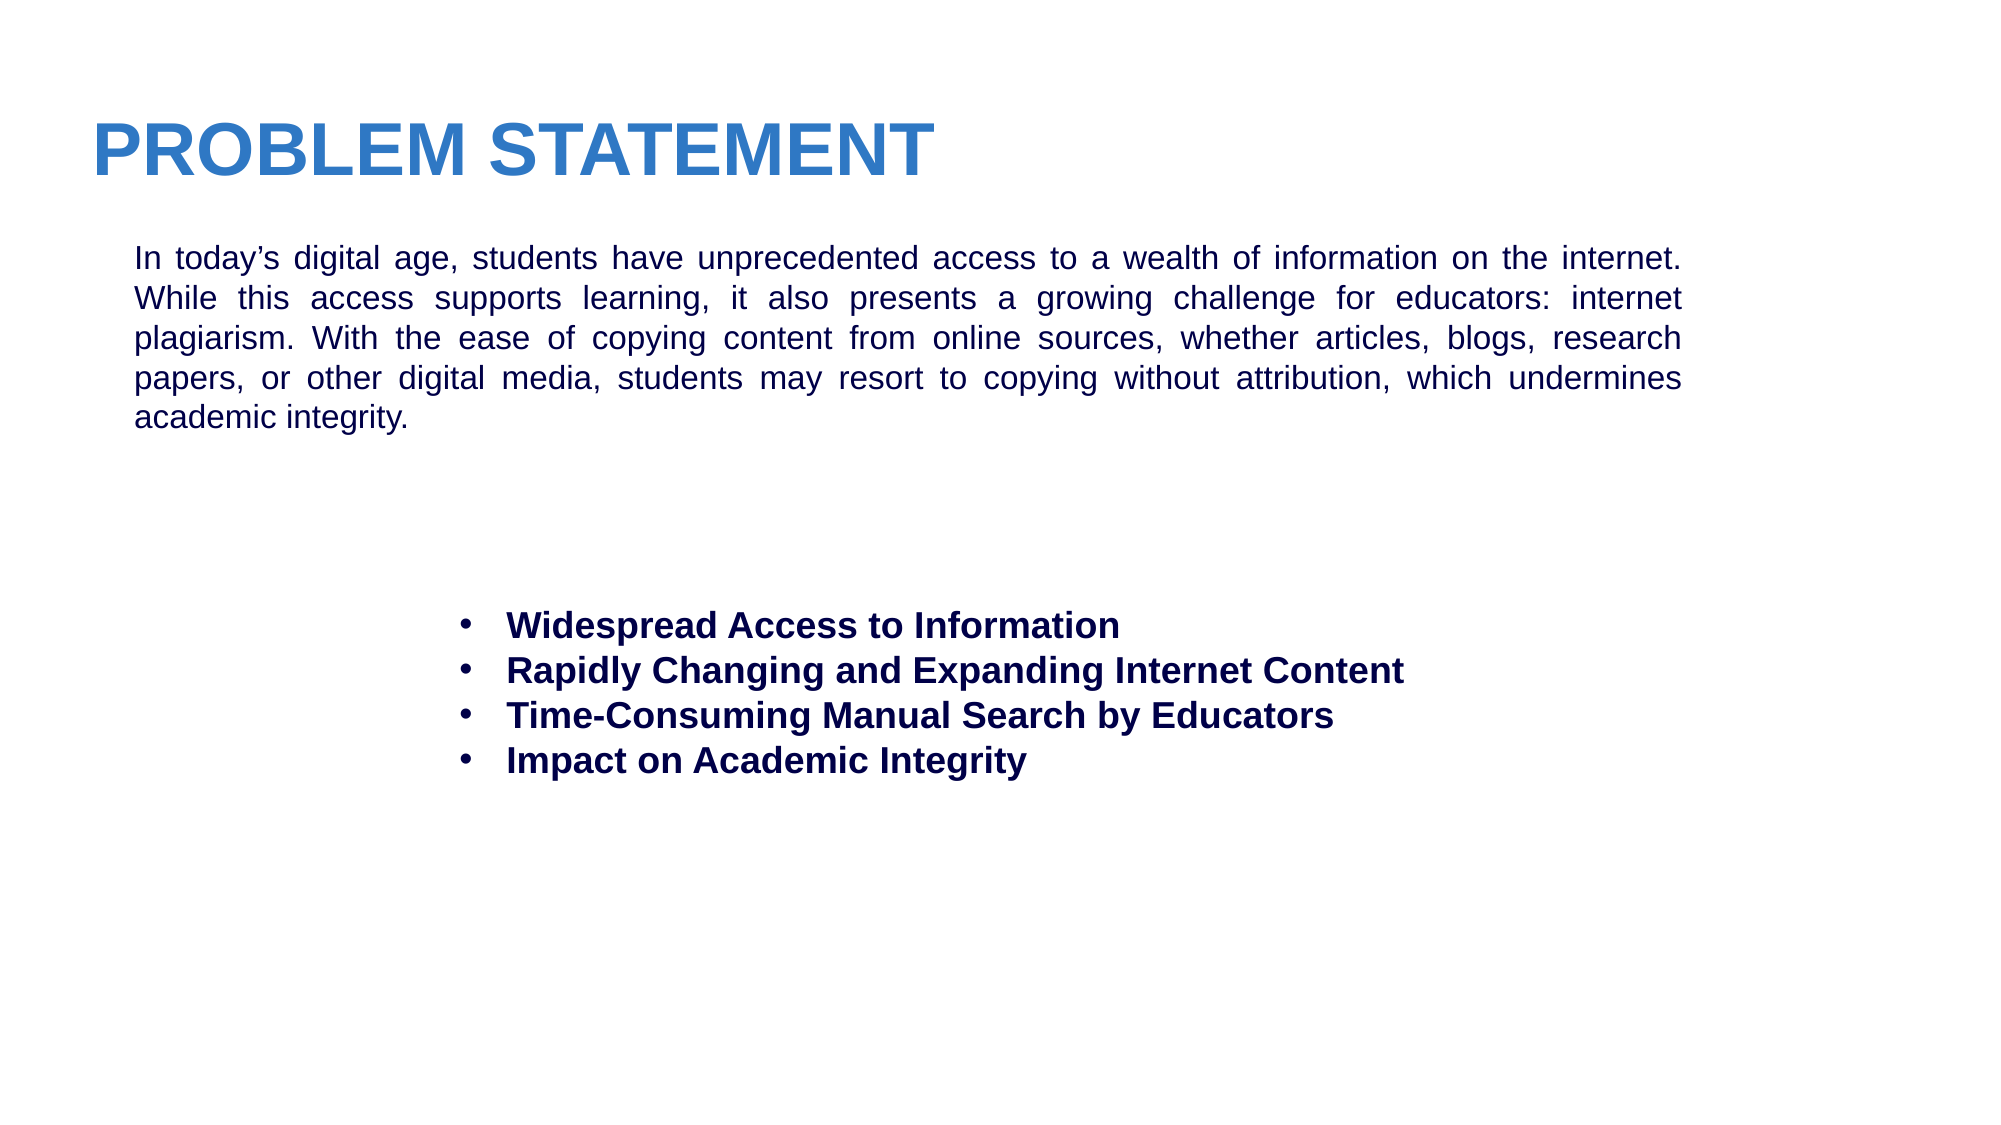

# PROBLEM STATEMENT
In today’s digital age, students have unprecedented access to a wealth of information on the internet. While this access supports learning, it also presents a growing challenge for educators: internet plagiarism. With the ease of copying content from online sources, whether articles, blogs, research papers, or other digital media, students may resort to copying without attribution, which undermines academic integrity.
Widespread Access to Information
Rapidly Changing and Expanding Internet Content
Time-Consuming Manual Search by Educators
Impact on Academic Integrity